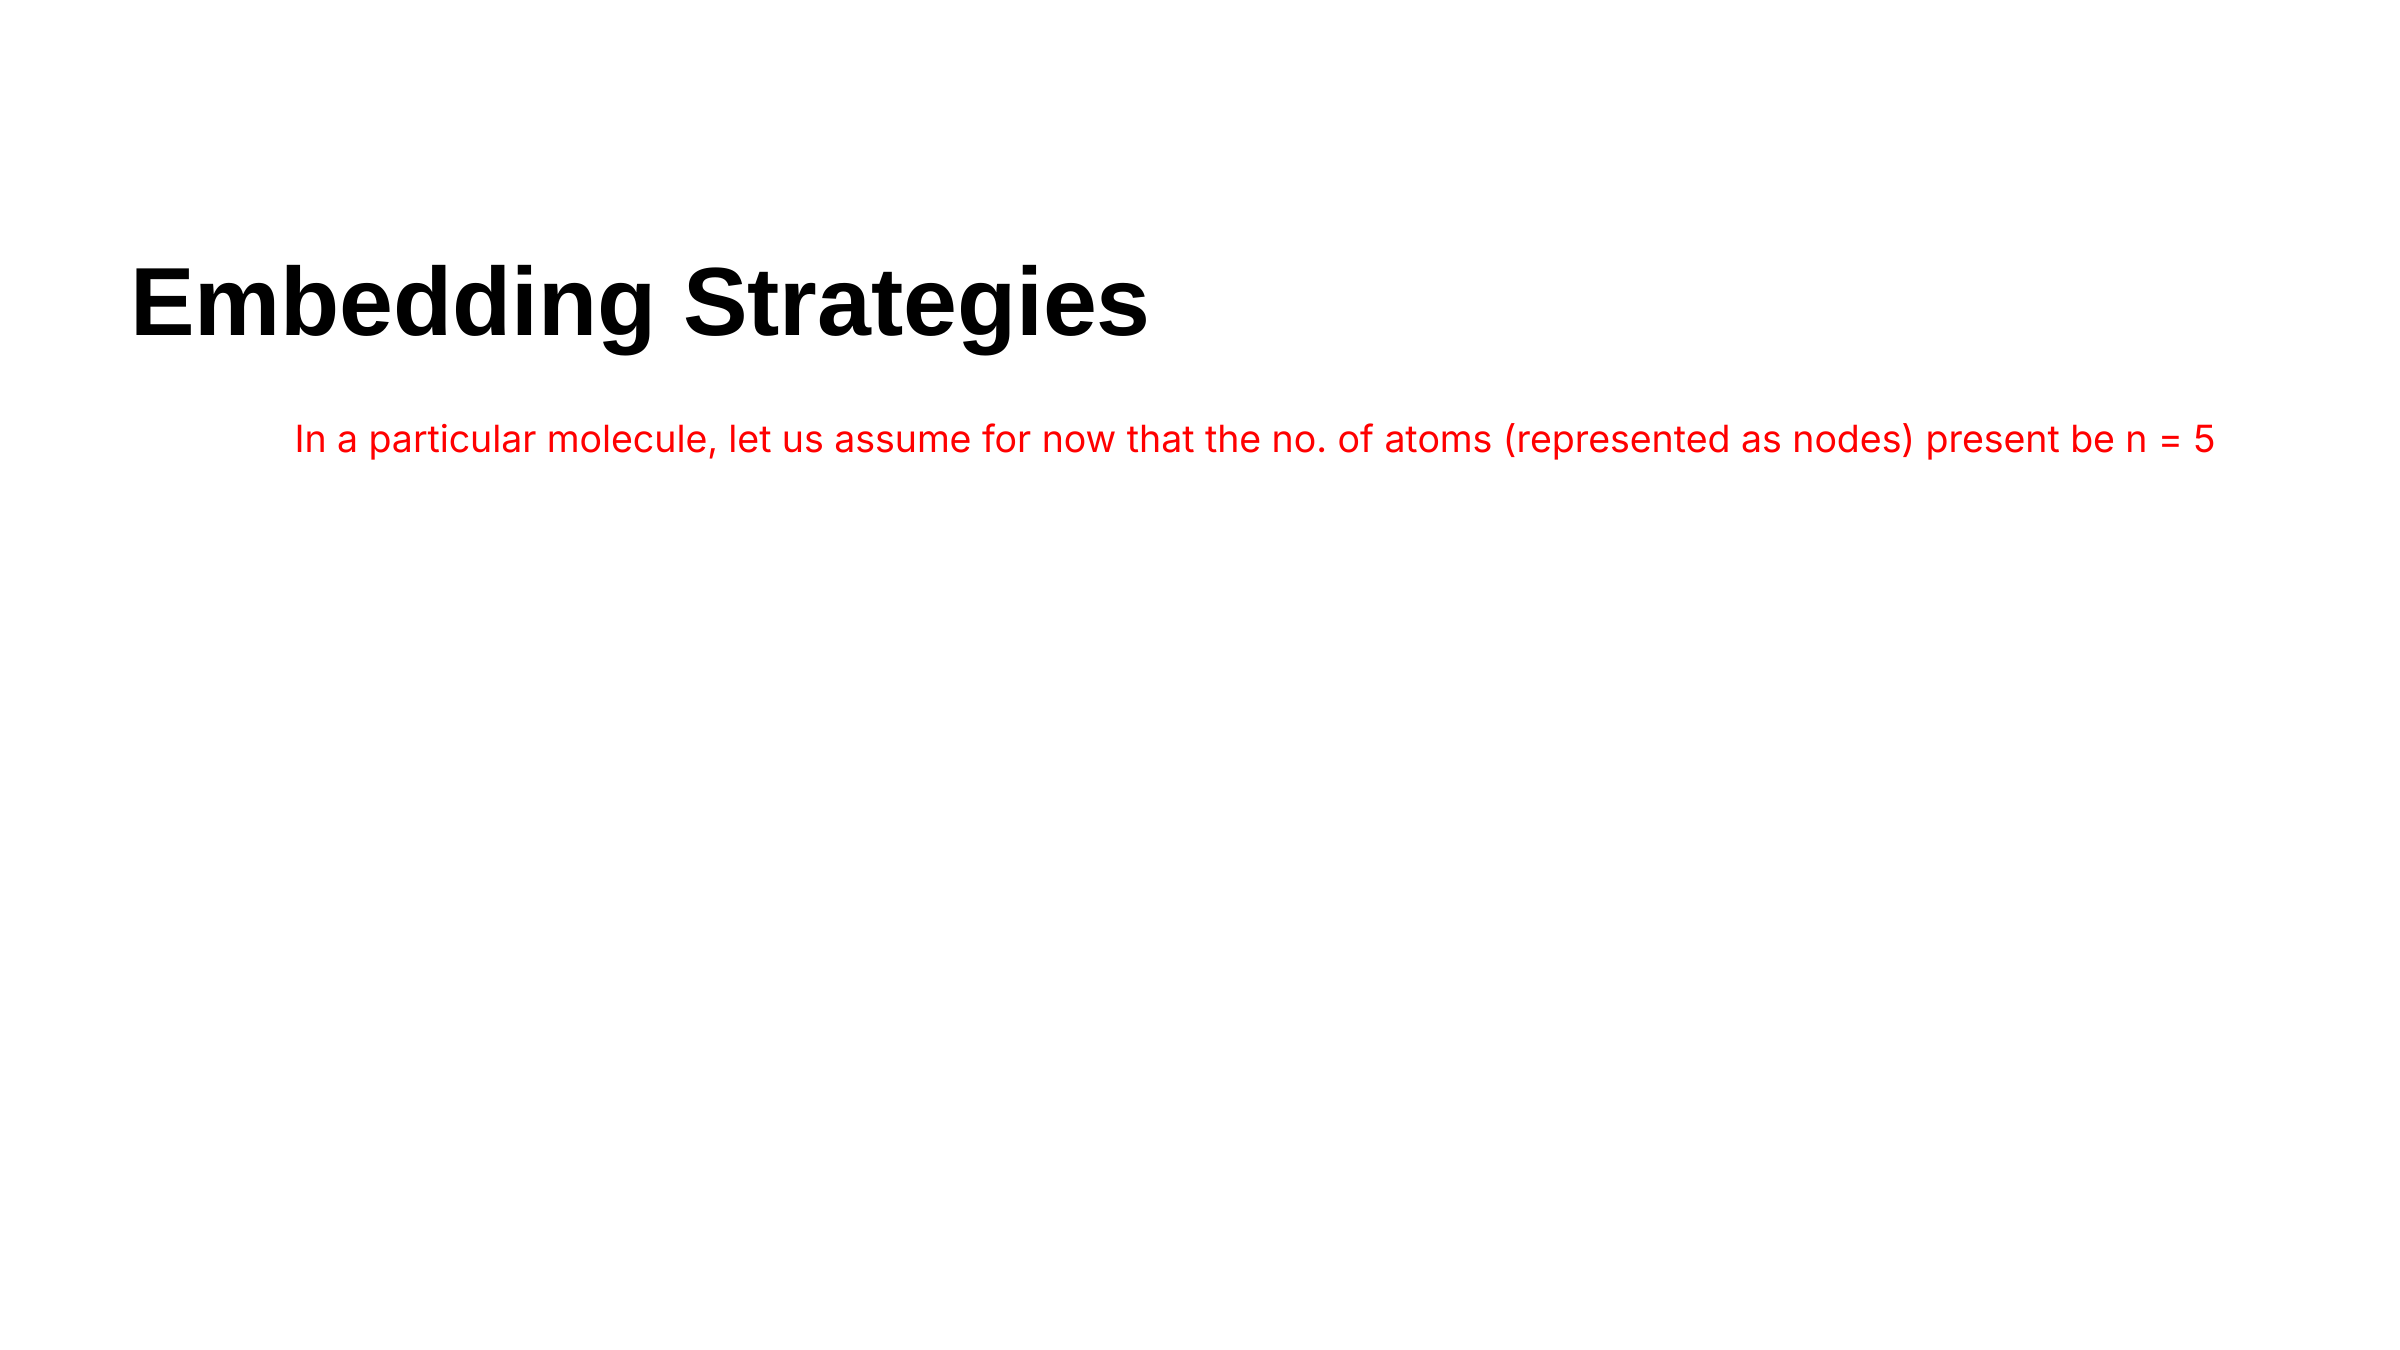

Embedding Strategies
In a particular molecule, let us assume for now that the no. of atoms (represented as nodes) present be n = 5